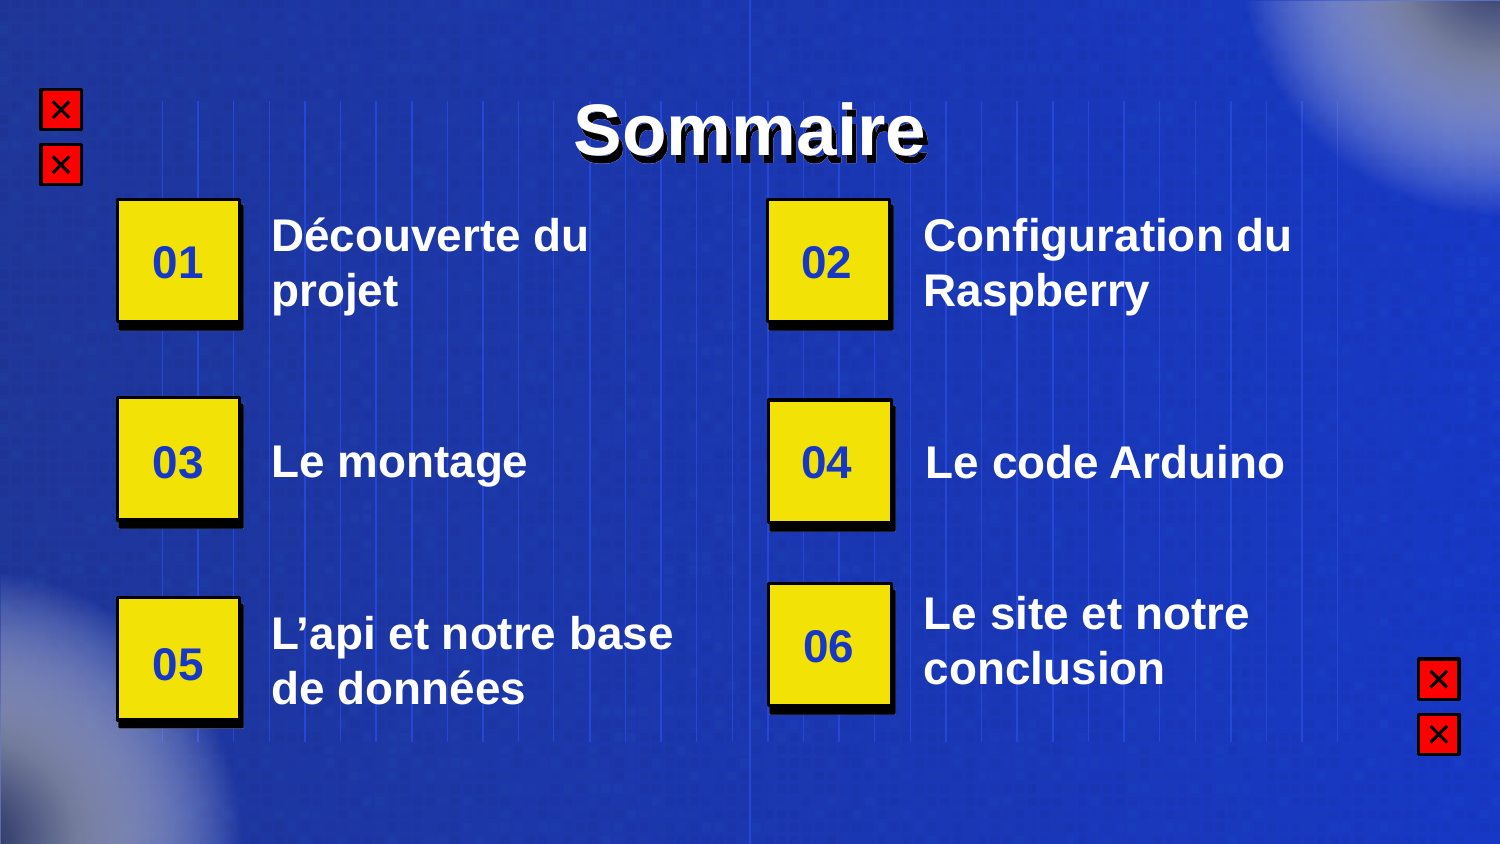

Sommaire

01
Découverte du projet
02
# Configuration du Raspberry

Le montage
03
04
Le code Arduino

Le site et notre conclusion
06
L’api et notre base de données
05
06